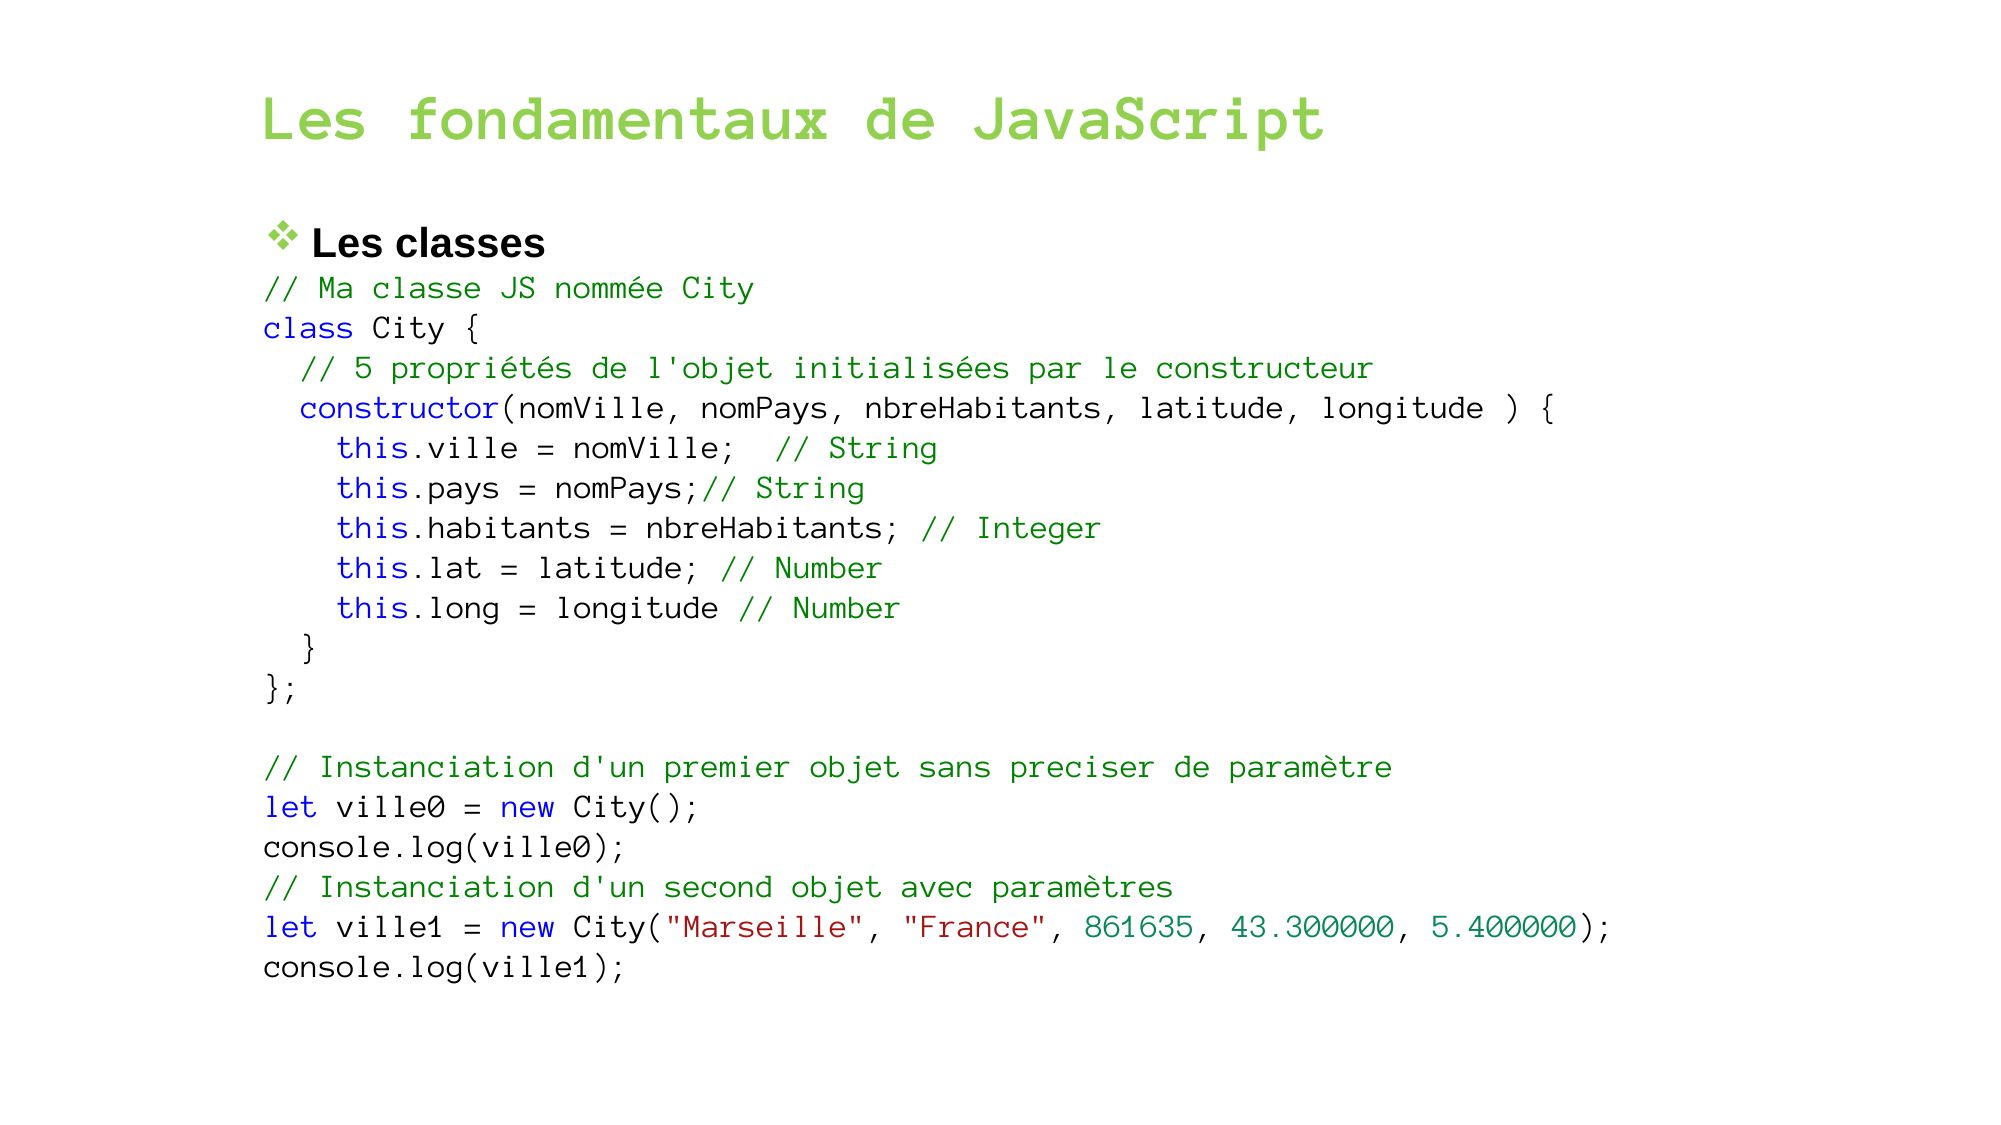

# Les fondamentaux de JavaScript
Les classes
// Ma classe JS nommée City
class City {
  // 5 propriétés de l'objet initialisées par le constructeur
  constructor(nomVille, nomPays, nbreHabitants, latitude, longitude ) {
    this.ville = nomVille;  // String
    this.pays = nomPays;// String
    this.habitants = nbreHabitants; // Integer
    this.lat = latitude; // Number
    this.long = longitude // Number
  }
};
// Instanciation d'un premier objet sans preciser de paramètre
let ville0 = new City();
console.log(ville0);
// Instanciation d'un second objet avec paramètres
let ville1 = new City("Marseille", "France", 861635, 43.300000, 5.400000);
console.log(ville1);